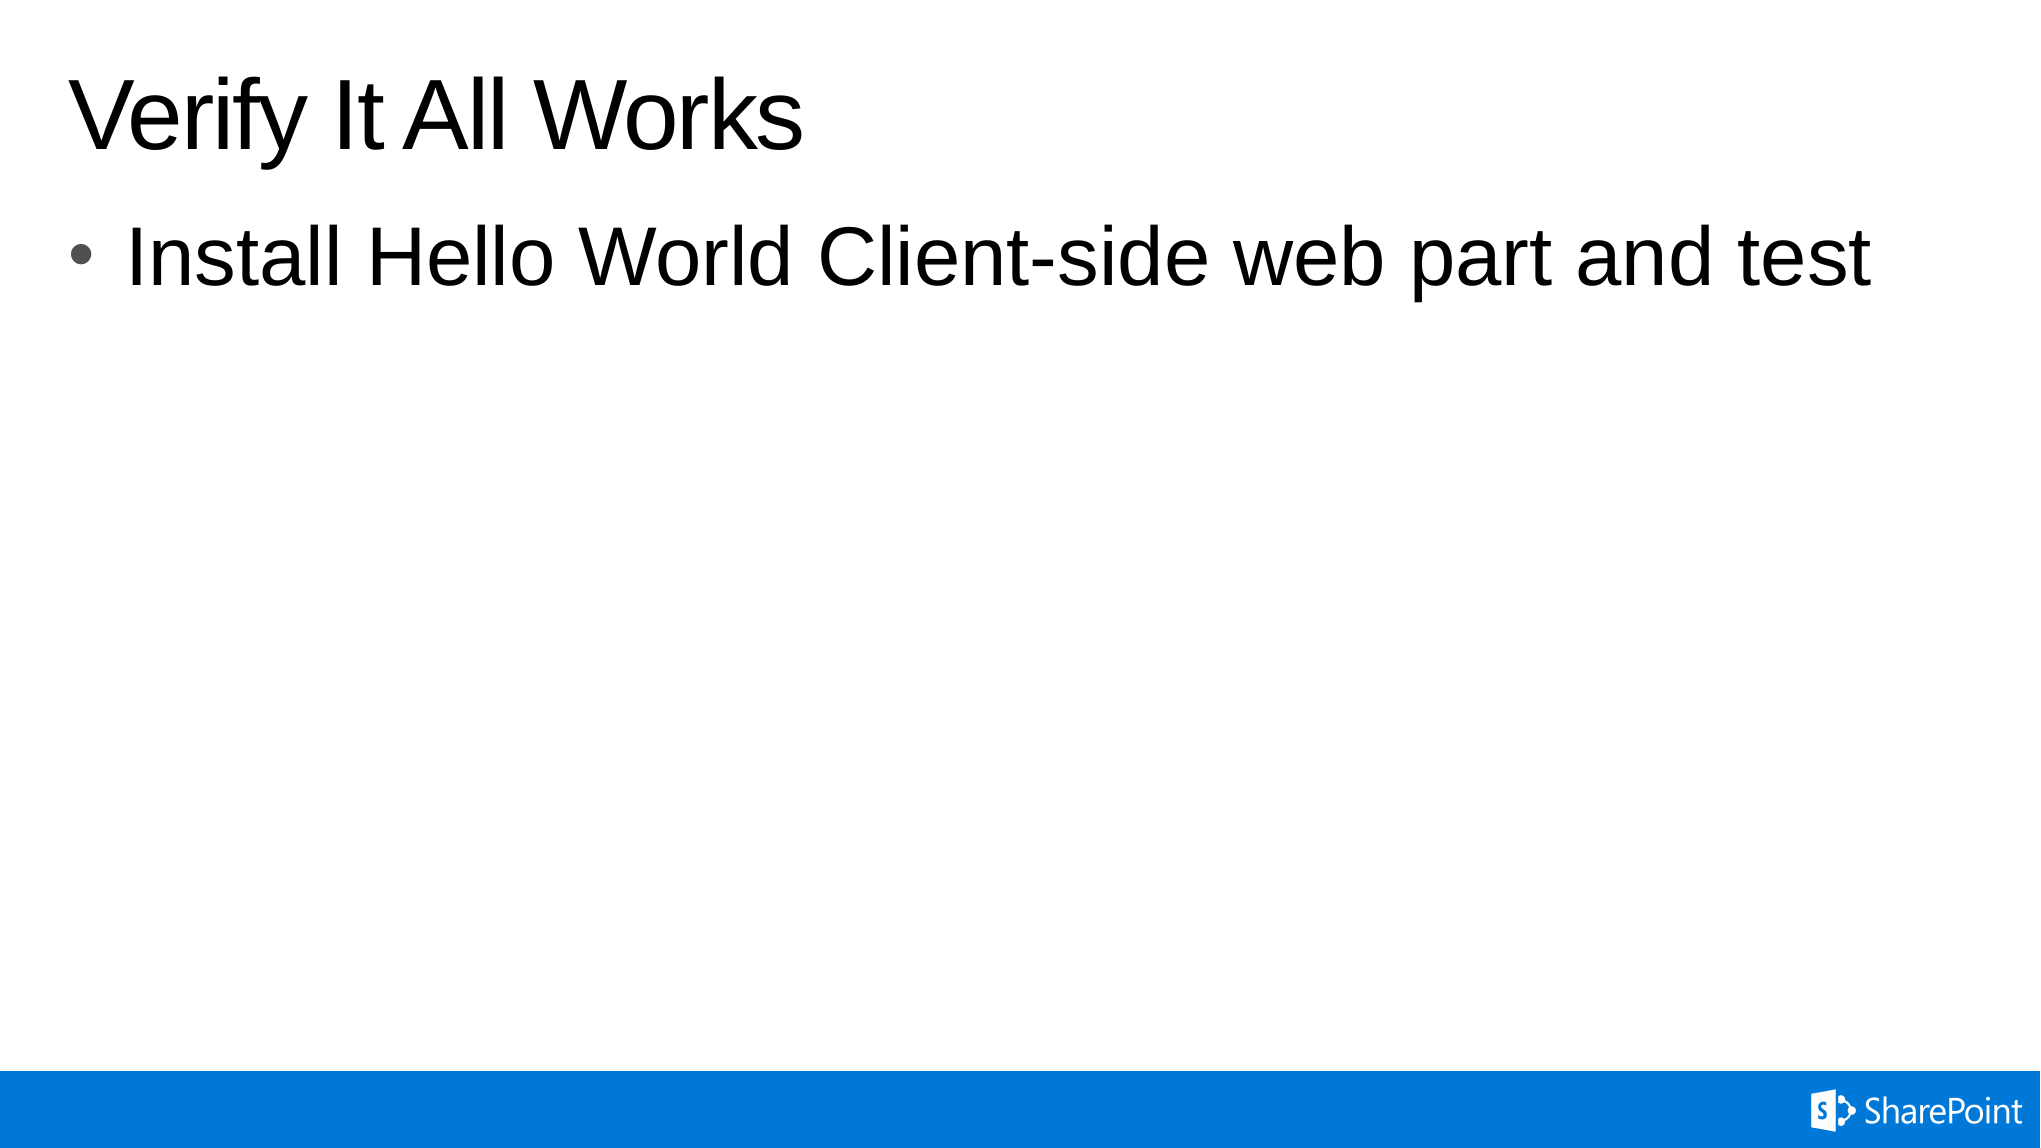

# Verify It All Works
Install Hello World Client-side web part and test